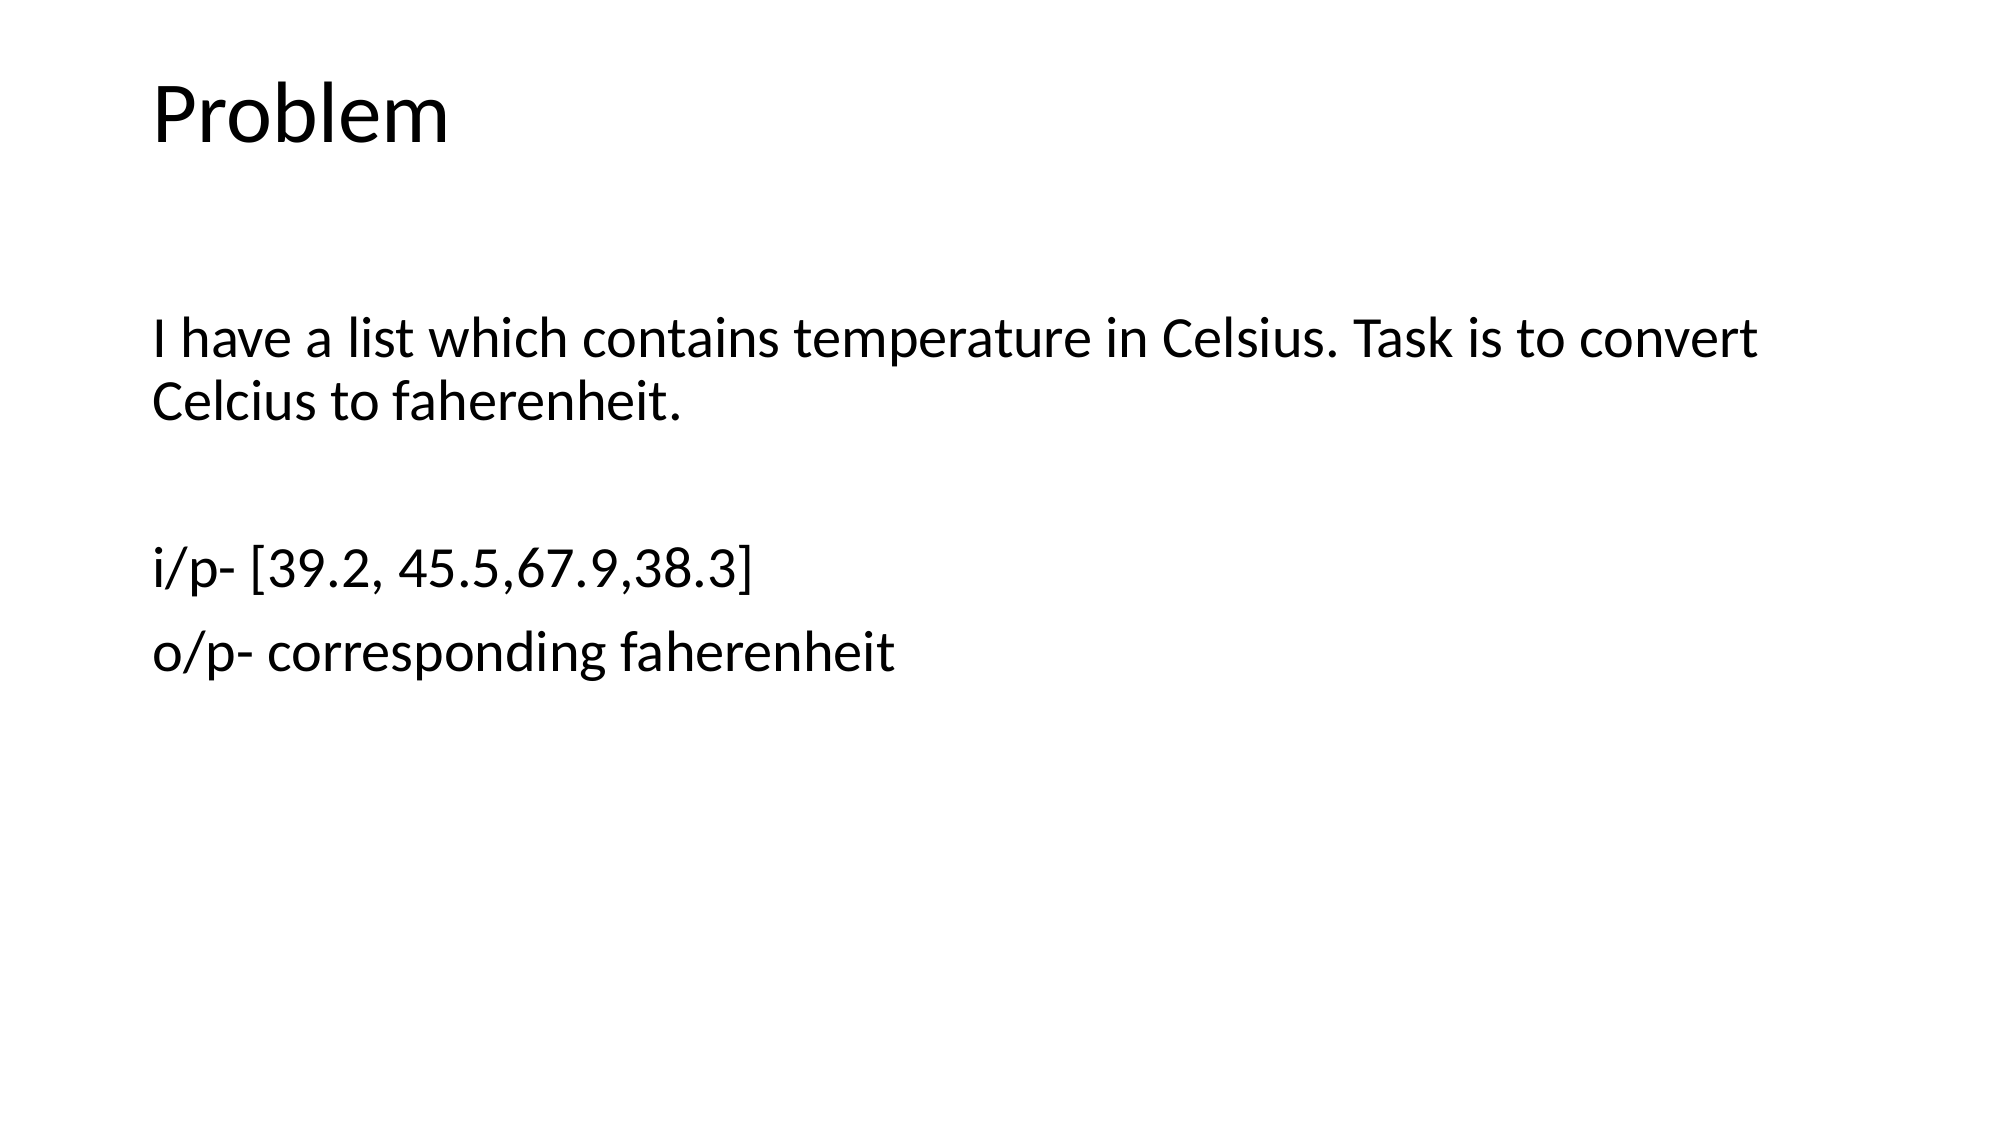

# Problem
I have a list which contains temperature in Celsius. Task is to convert Celcius to faherenheit.

i/p- [39.2, 45.5,67.9,38.3]
o/p- corresponding faherenheit